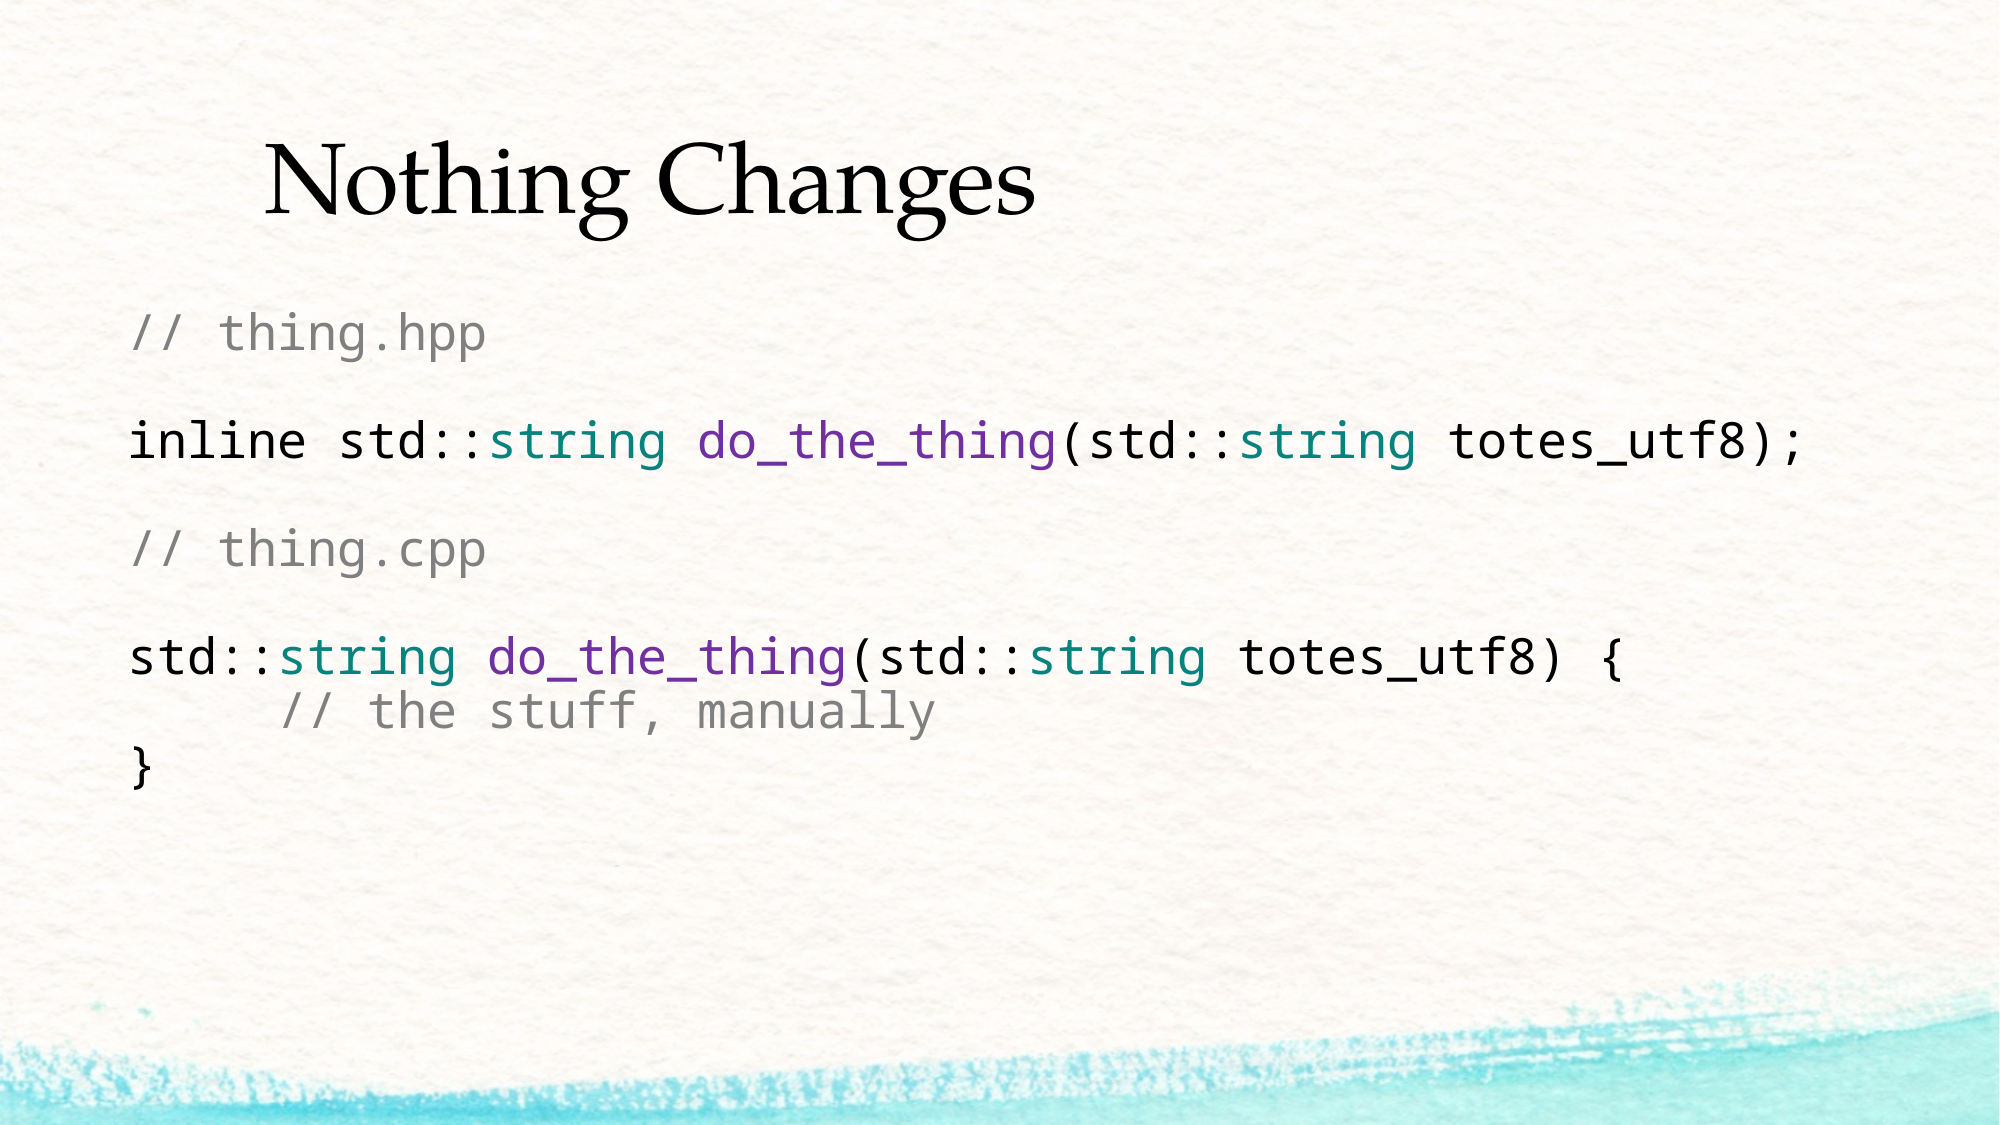

# Nothing Changes
// thing.hpp
inline std::string do_the_thing(std::string totes_utf8);
// thing.cpp
std::string do_the_thing(std::string totes_utf8) {
	// the stuff, manually
}